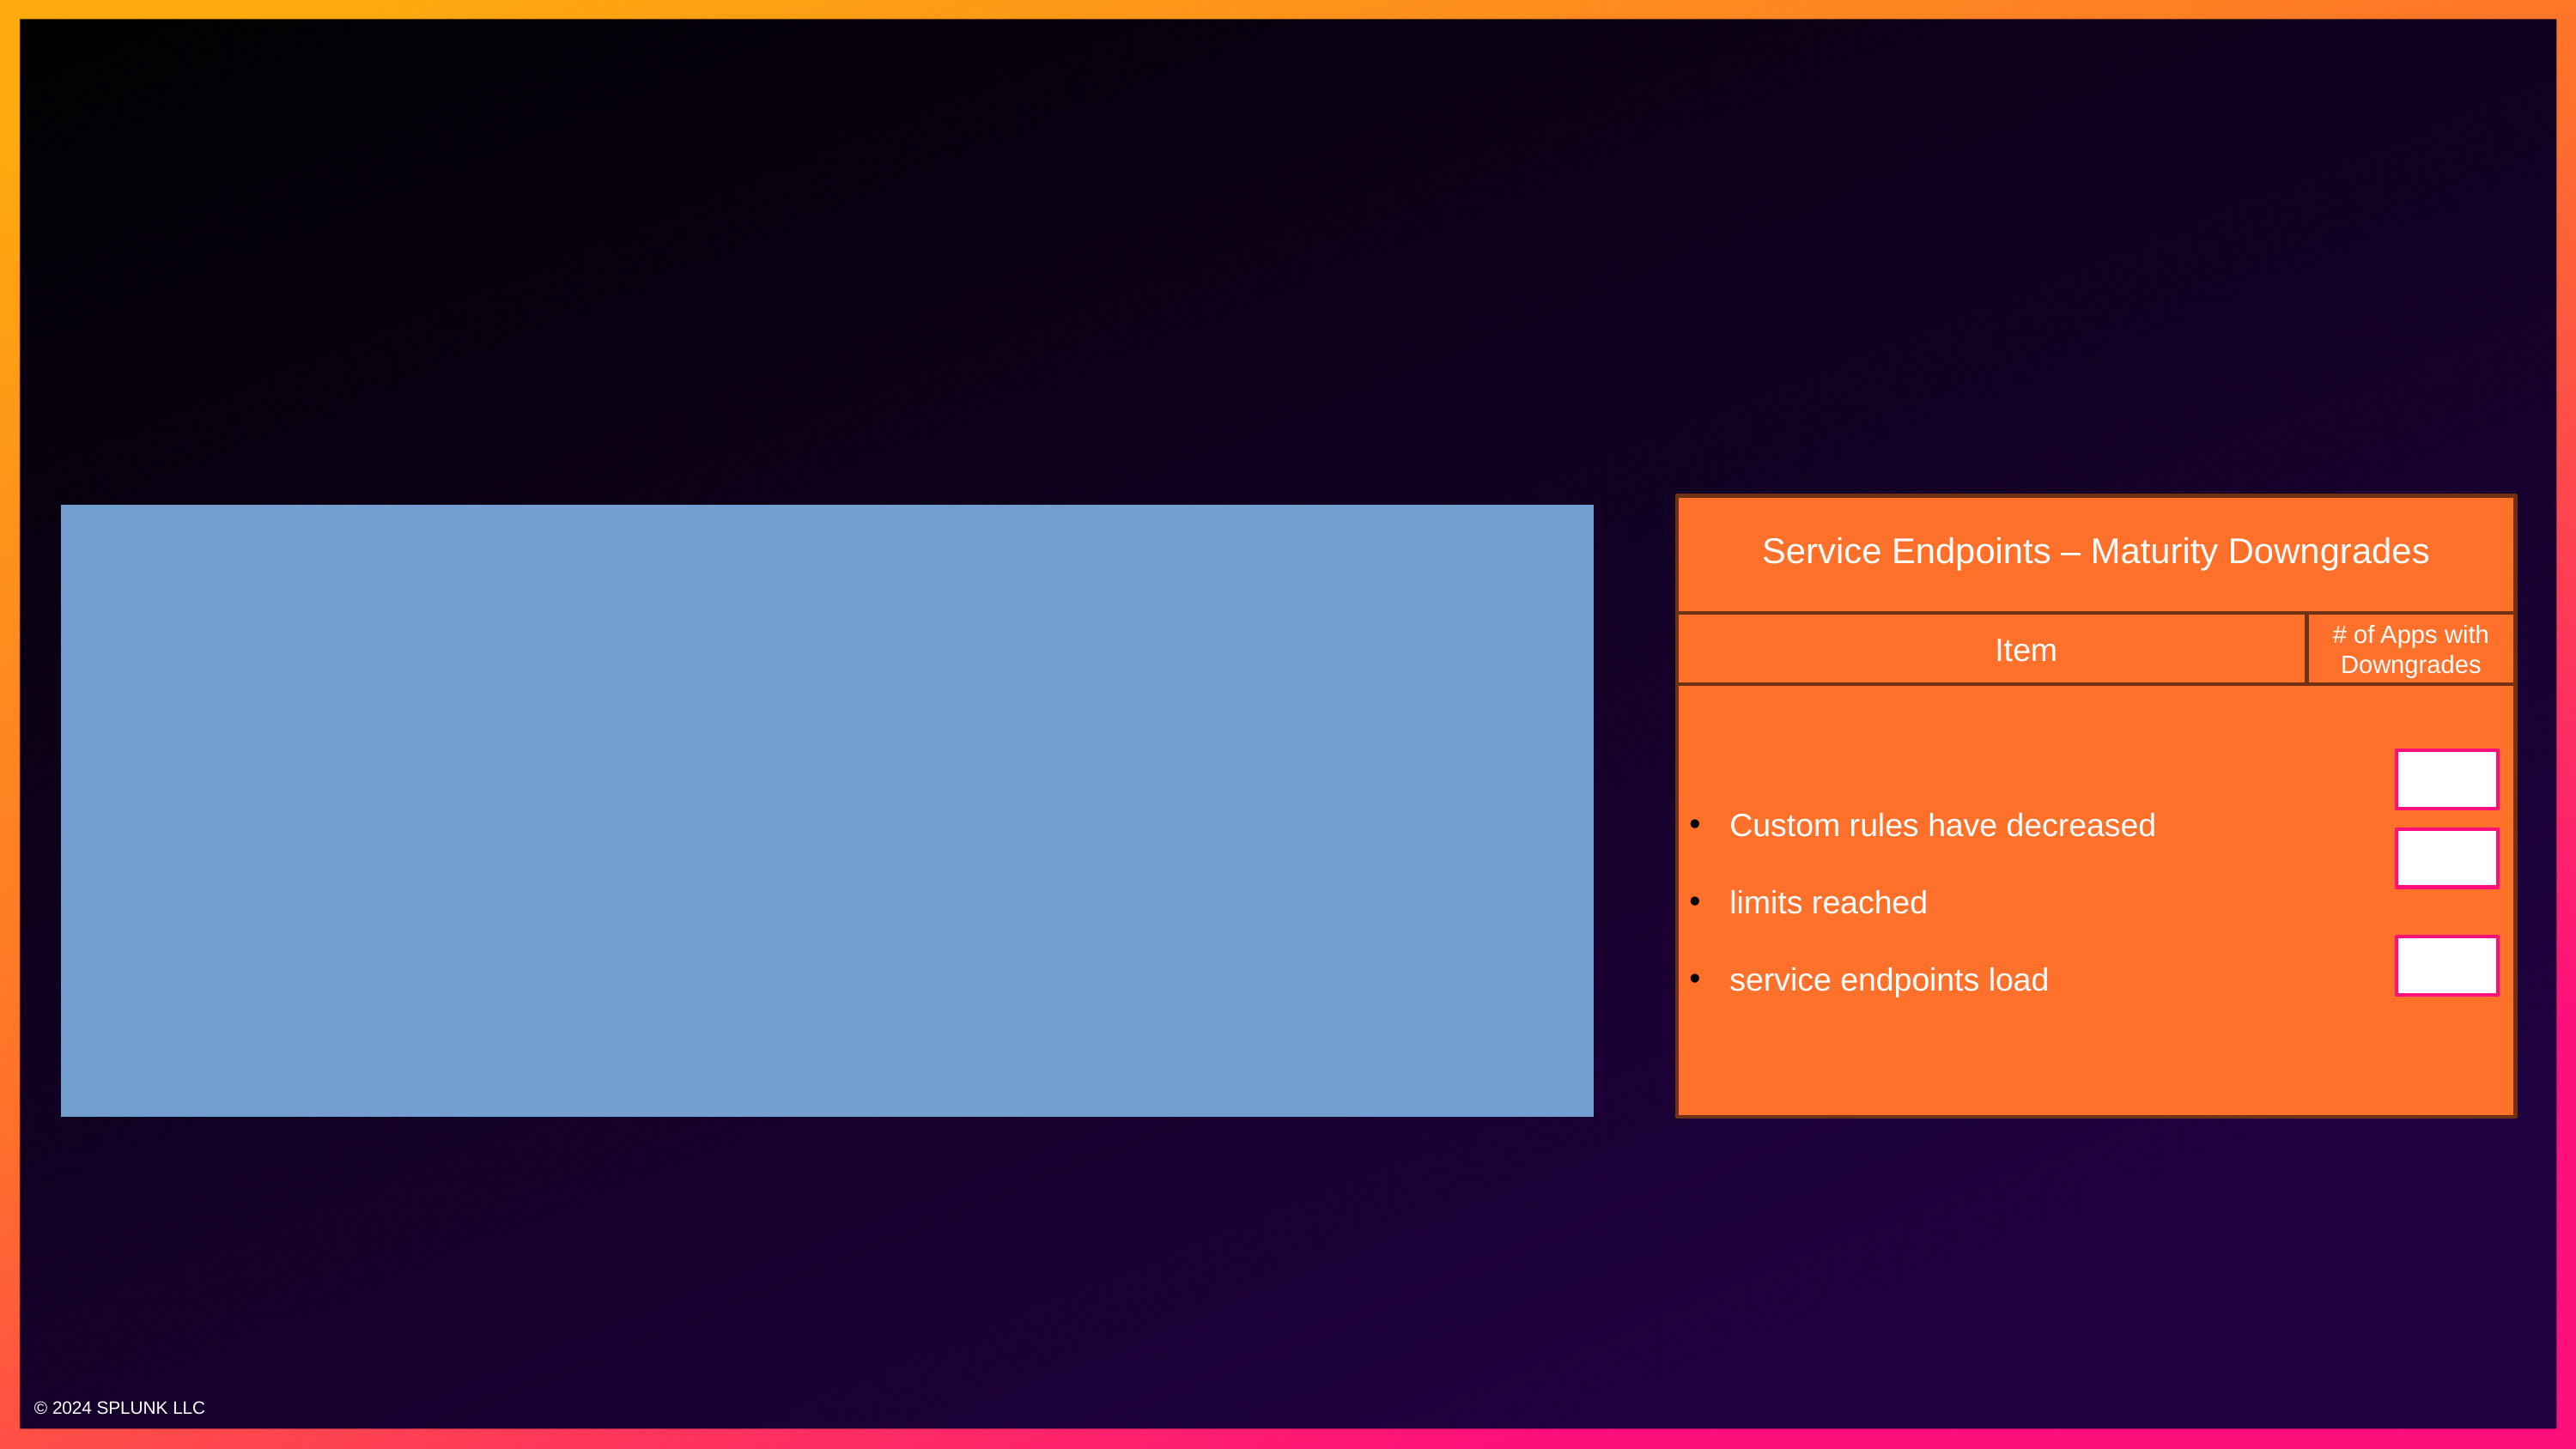

#
Metric Limits
Service Endpoints – Maturity Downgrades

Item
# of Apps with Downgrades
Custom rules have decreased

limits reached

service endpoints load